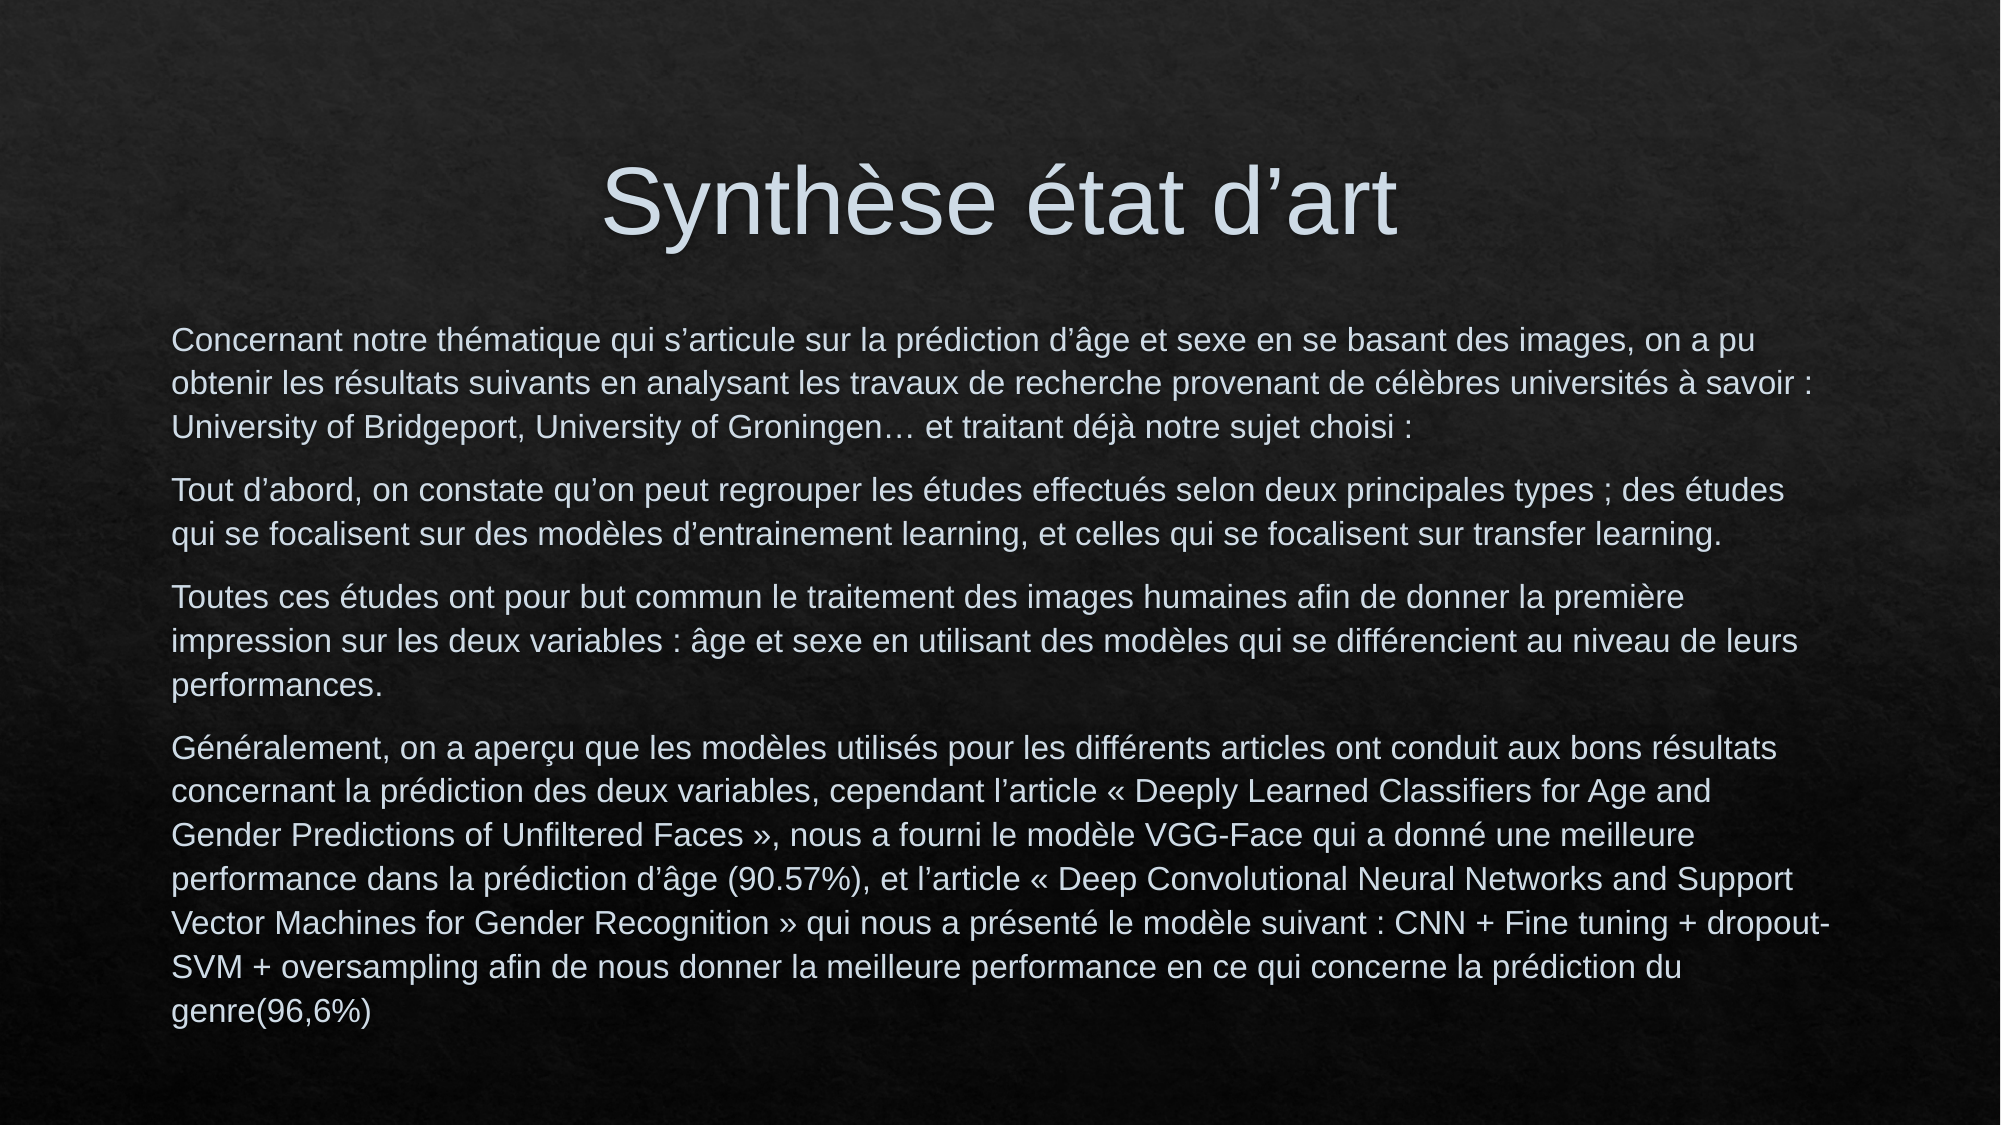

# Synthèse état d’art
Concernant notre thématique qui s’articule sur la prédiction d’âge et sexe en se basant des images, on a pu obtenir les résultats suivants en analysant les travaux de recherche provenant de célèbres universités à savoir : University of Bridgeport, University of Groningen… et traitant déjà notre sujet choisi :
Tout d’abord, on constate qu’on peut regrouper les études effectués selon deux principales types ; des études qui se focalisent sur des modèles d’entrainement learning, et celles qui se focalisent sur transfer learning.
Toutes ces études ont pour but commun le traitement des images humaines afin de donner la première impression sur les deux variables : âge et sexe en utilisant des modèles qui se différencient au niveau de leurs performances.
Généralement, on a aperçu que les modèles utilisés pour les différents articles ont conduit aux bons résultats concernant la prédiction des deux variables, cependant l’article « Deeply Learned Classifiers for Age and Gender Predictions of Unfiltered Faces », nous a fourni le modèle VGG-Face qui a donné une meilleure performance dans la prédiction d’âge (90.57%), et l’article « Deep Convolutional Neural Networks and Support Vector Machines for Gender Recognition » qui nous a présenté le modèle suivant : CNN + Fine tuning + dropout-SVM + oversampling afin de nous donner la meilleure performance en ce qui concerne la prédiction du genre(96,6%)